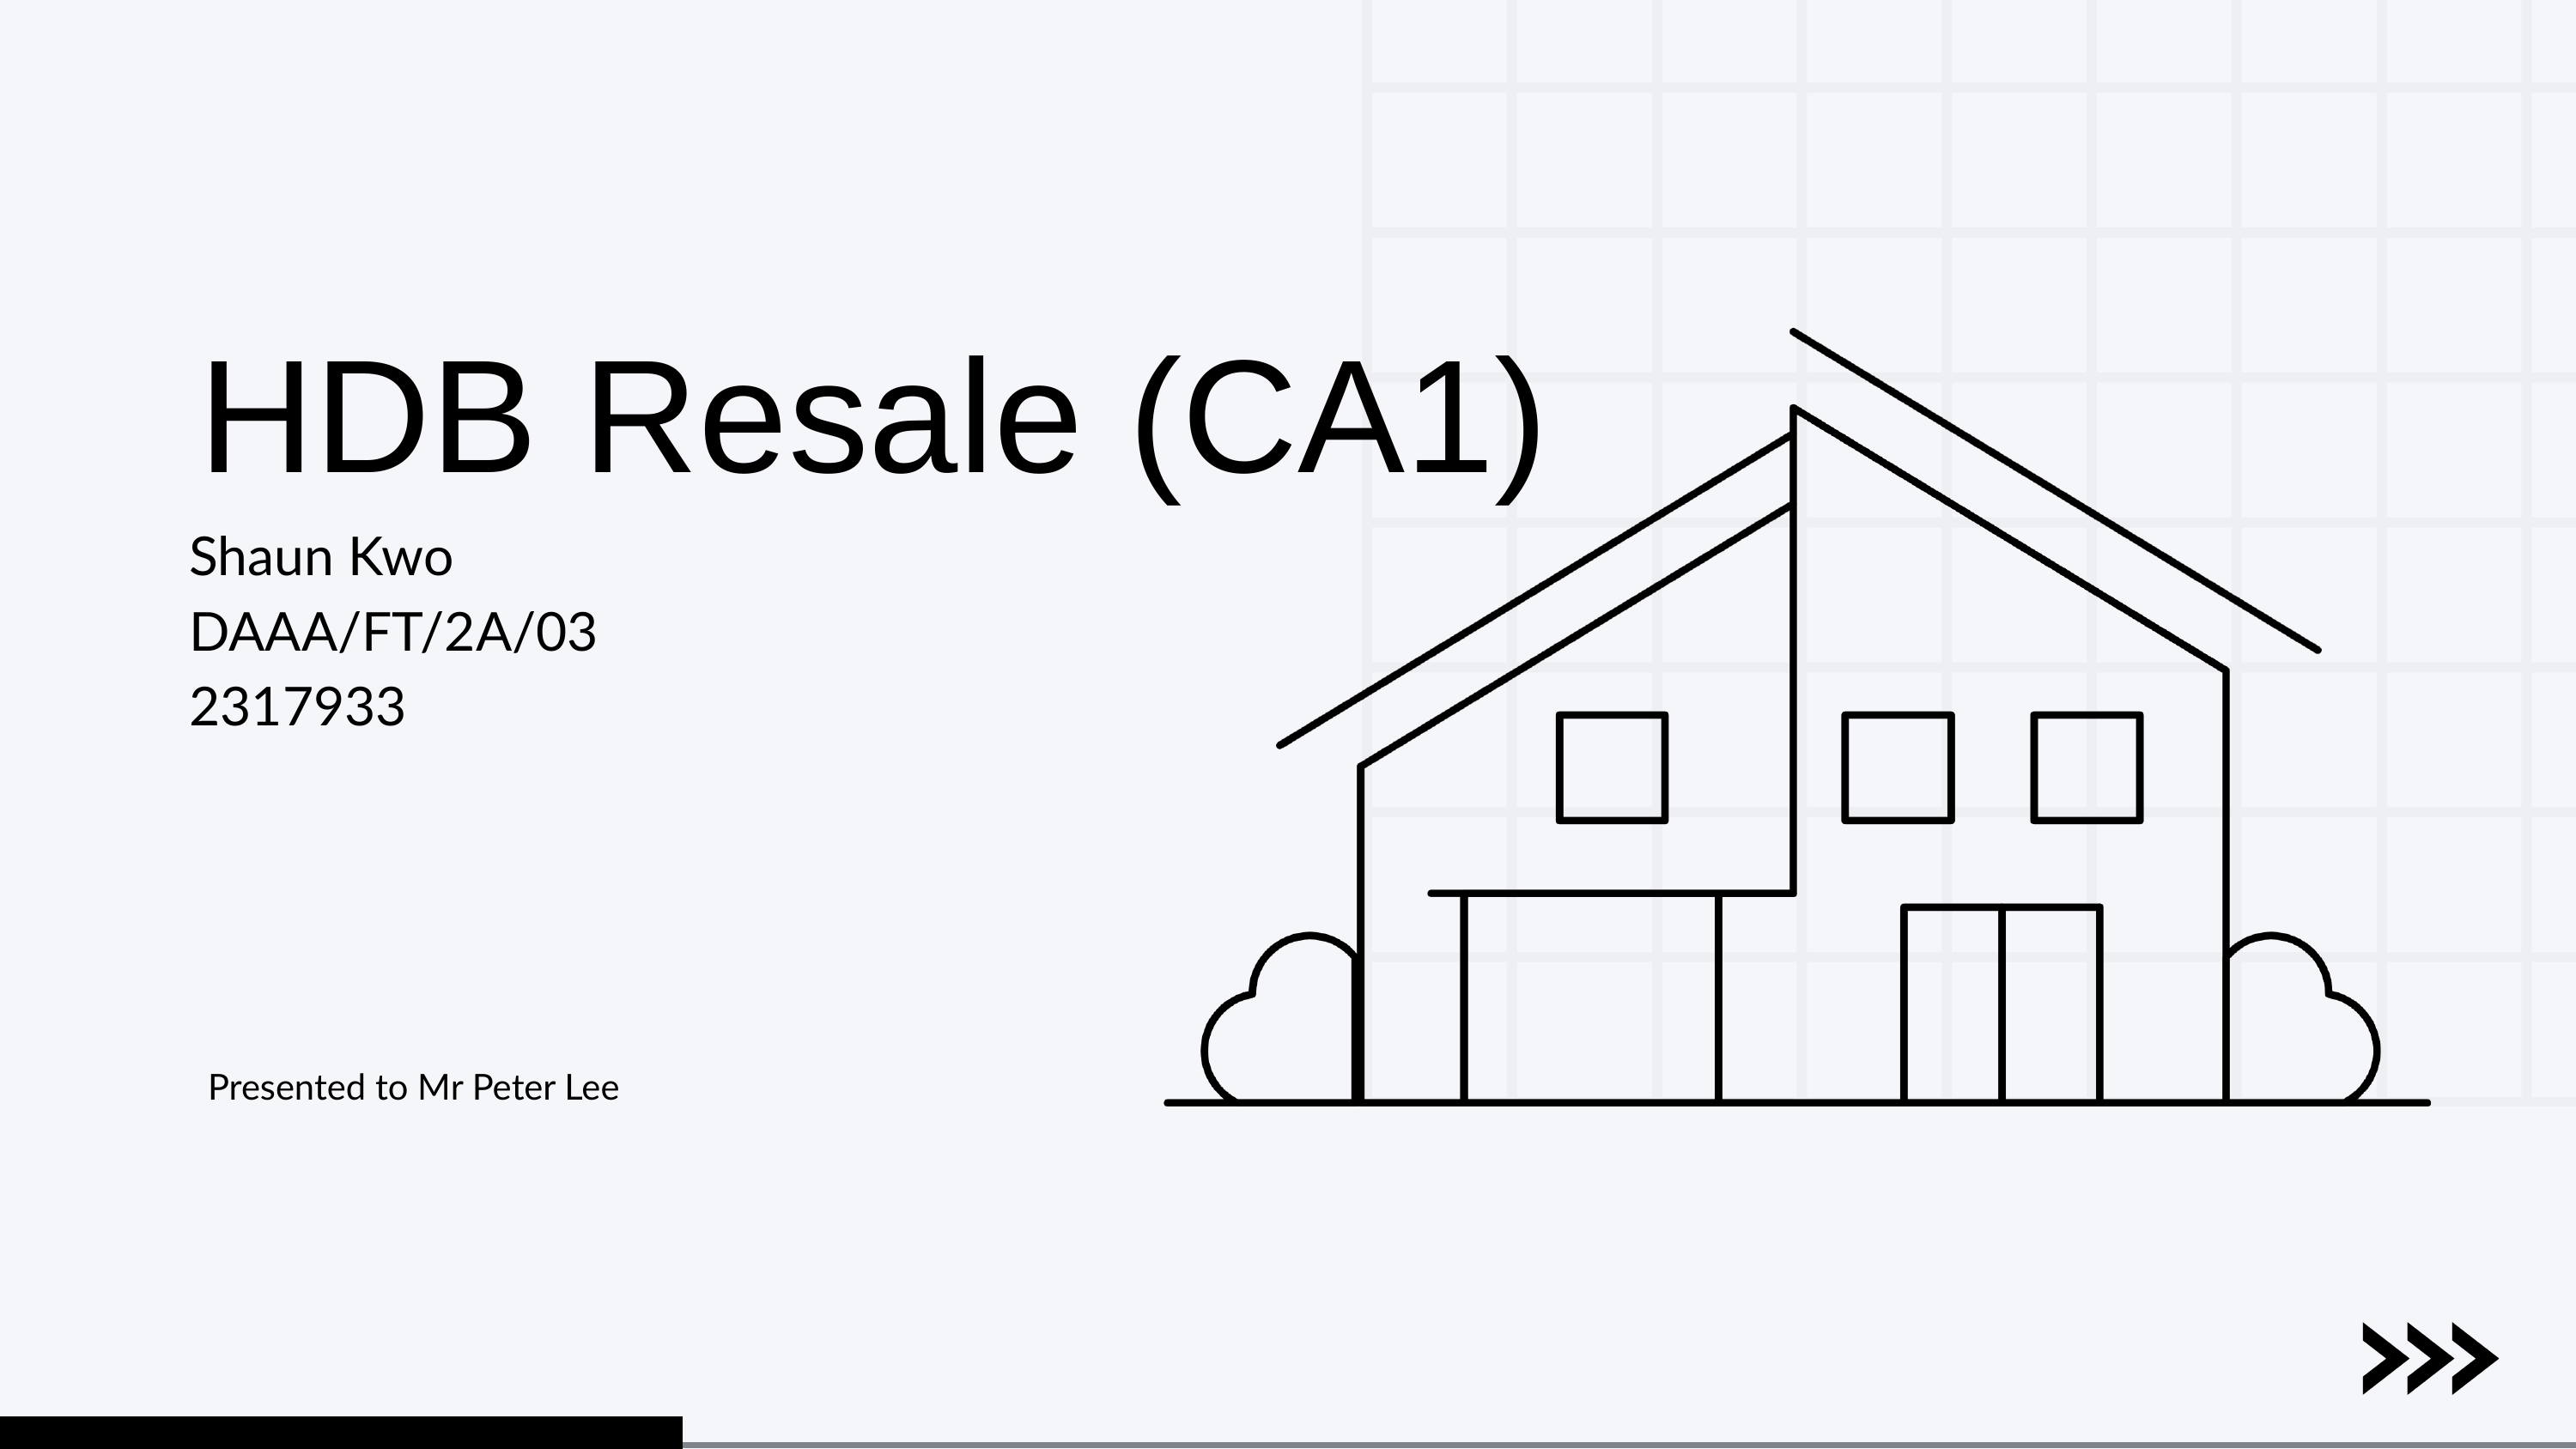

HDB Resale (CA1)

Shaun Kwo
DAAA/FT/2A/03
2317933
Presented to Mr Peter Lee